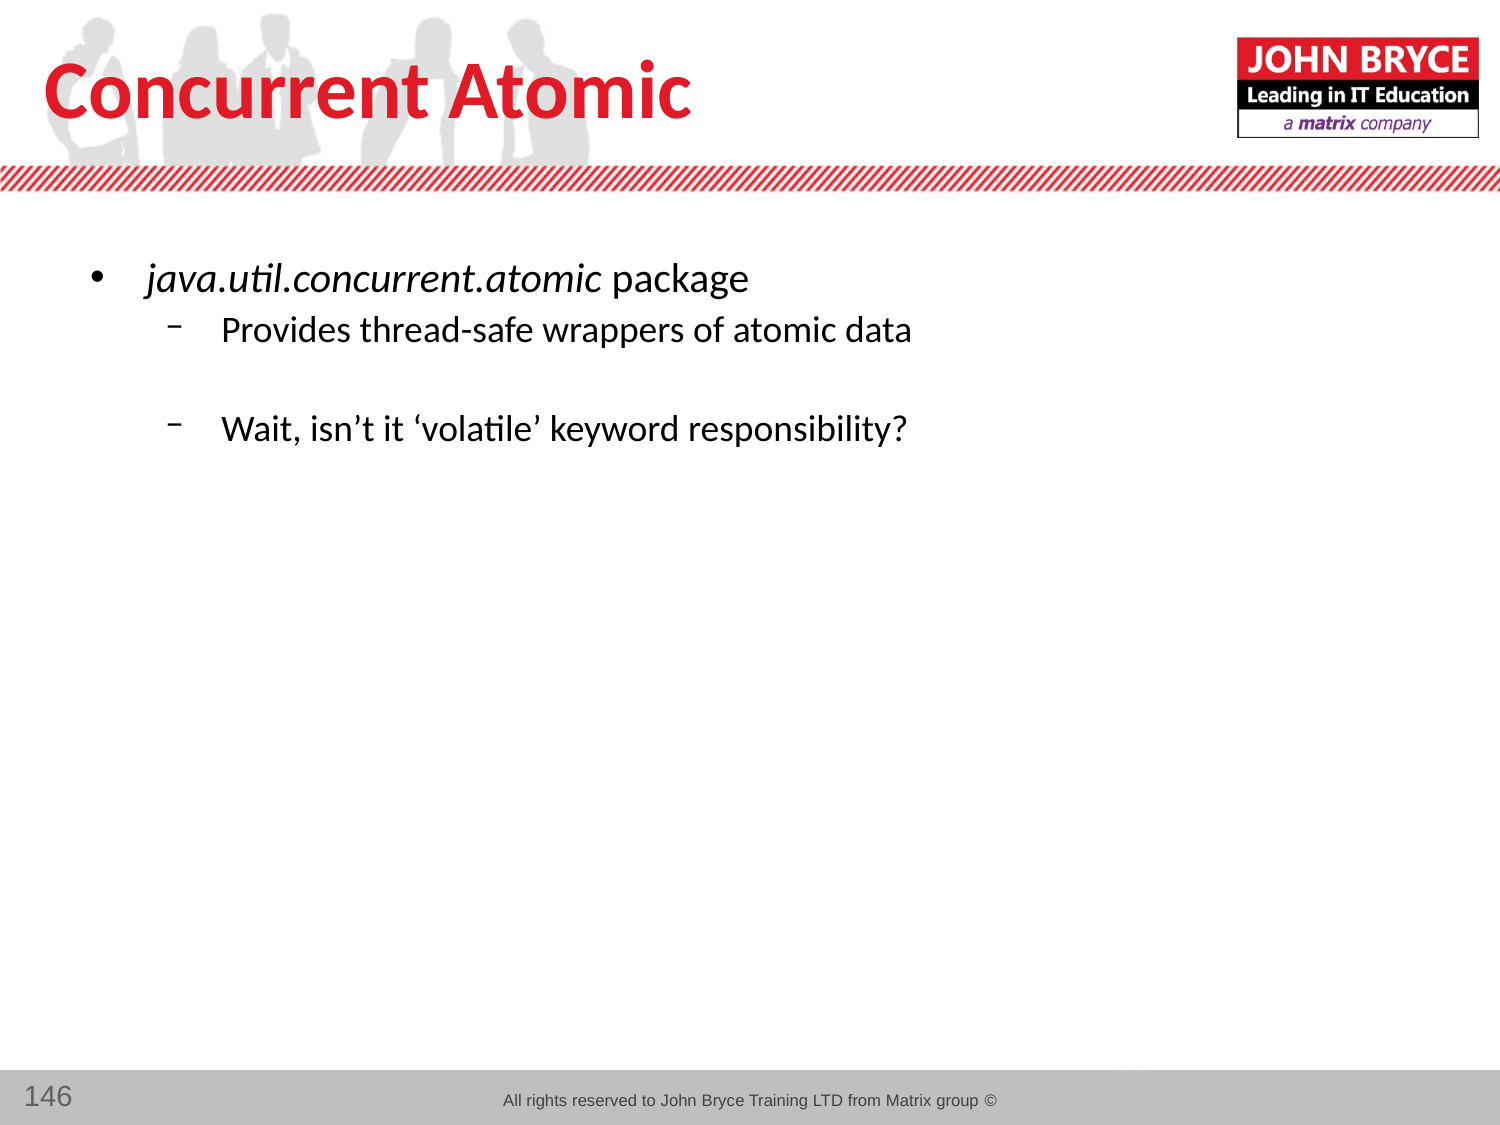

# Concurrent Atomic
java.util.concurrent.atomic package
Provides thread-safe wrappers of atomic data

Wait, isn’t it ‘volatile’ keyword responsibility?